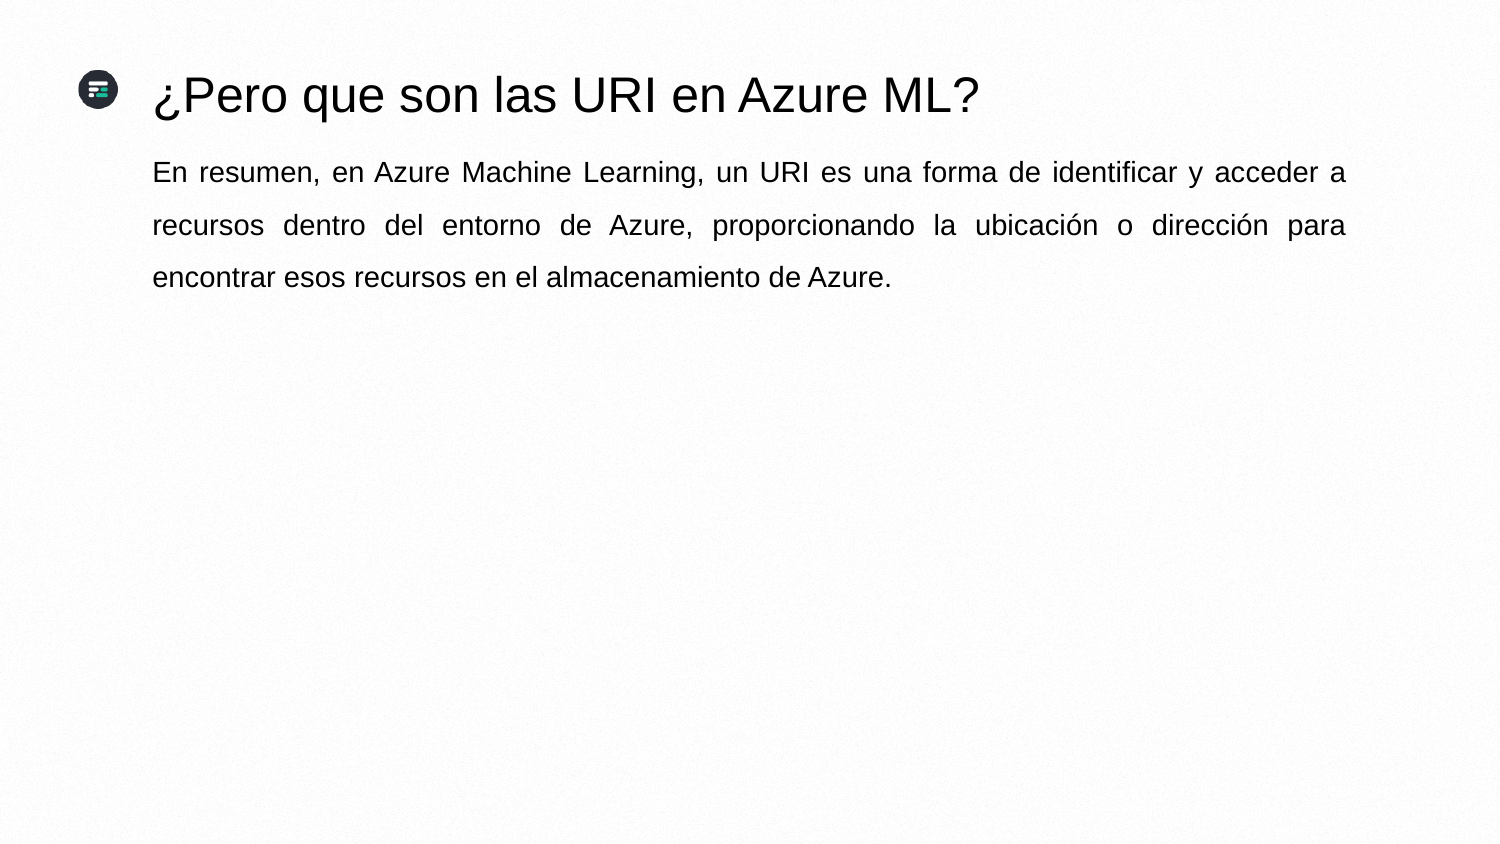

¿Pero que son las URI en Azure ML?
En resumen, en Azure Machine Learning, un URI es una forma de identificar y acceder a recursos dentro del entorno de Azure, proporcionando la ubicación o dirección para encontrar esos recursos en el almacenamiento de Azure.